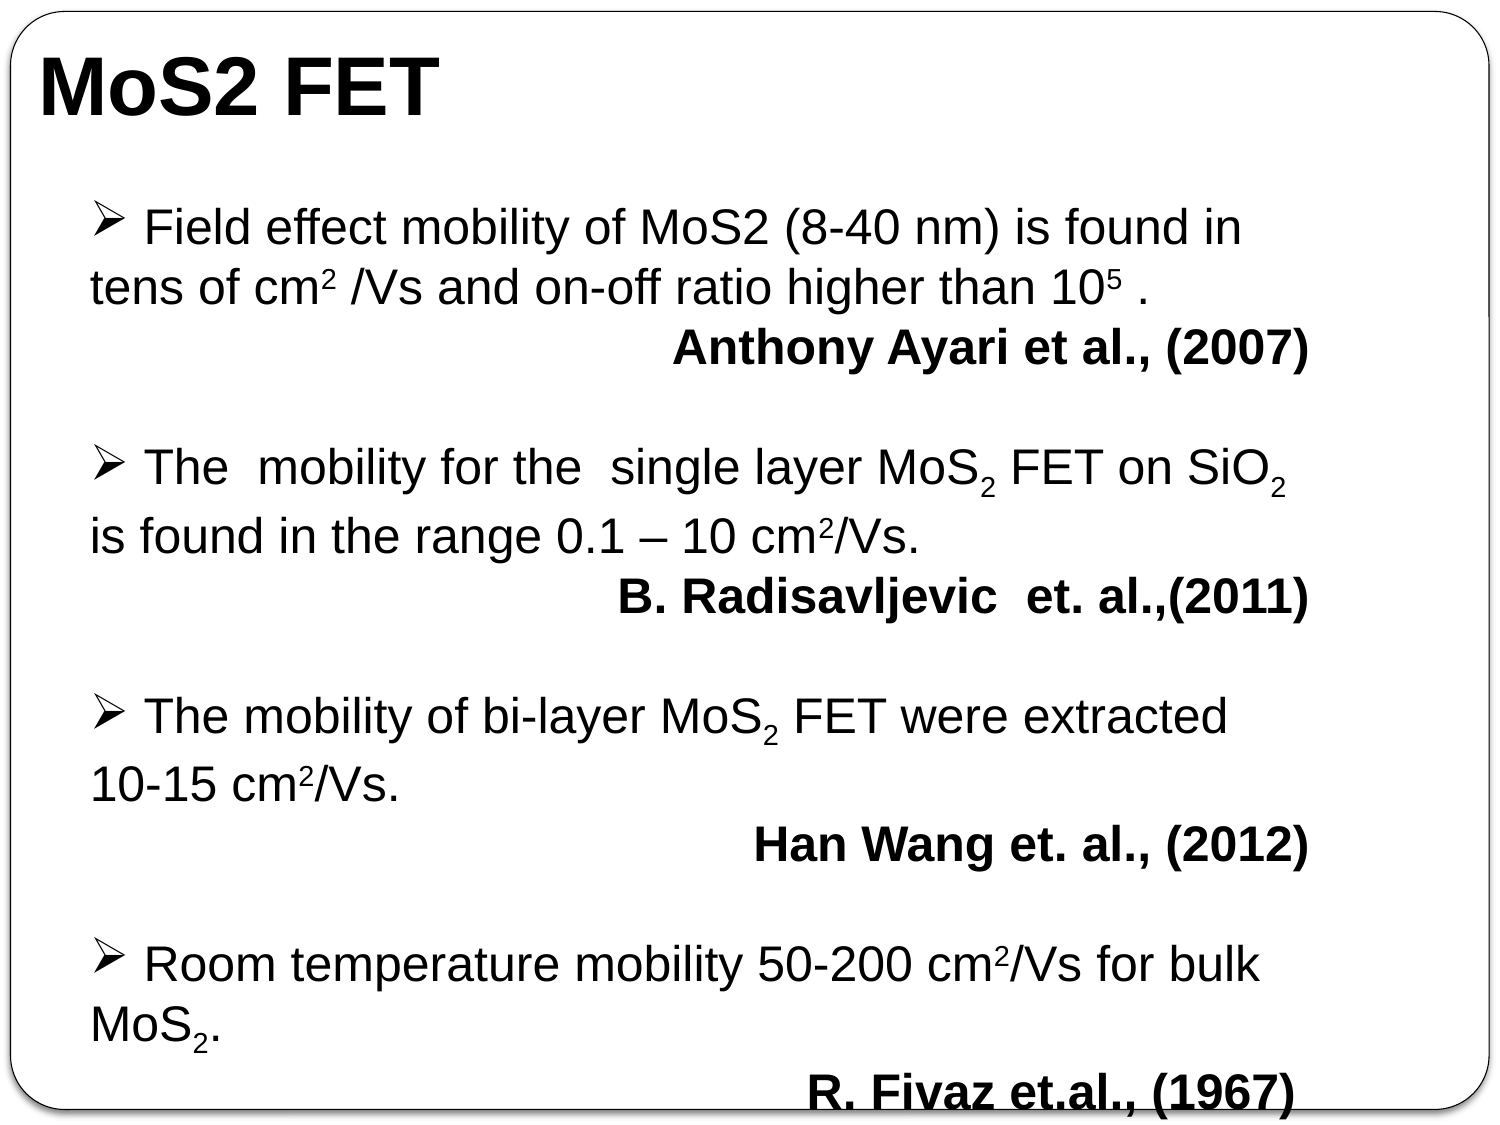

MoS2 FET
 Field effect mobility of MoS2 (8-40 nm) is found in tens of cm2 /Vs and on-off ratio higher than 105 .
Anthony Ayari et al., (2007)

 The  mobility for the  single layer MoS2 FET on SiO2 is found in the range 0.1 – 10 cm2/Vs.
B. Radisavljevic  et. al.,(2011)

 The mobility of bi-layer MoS2 FET were extracted 10-15 cm2/Vs.
Han Wang et. al., (2012)

 Room temperature mobility 50-200 cm2/Vs for bulk MoS2.
R. Fivaz et.al., (1967)